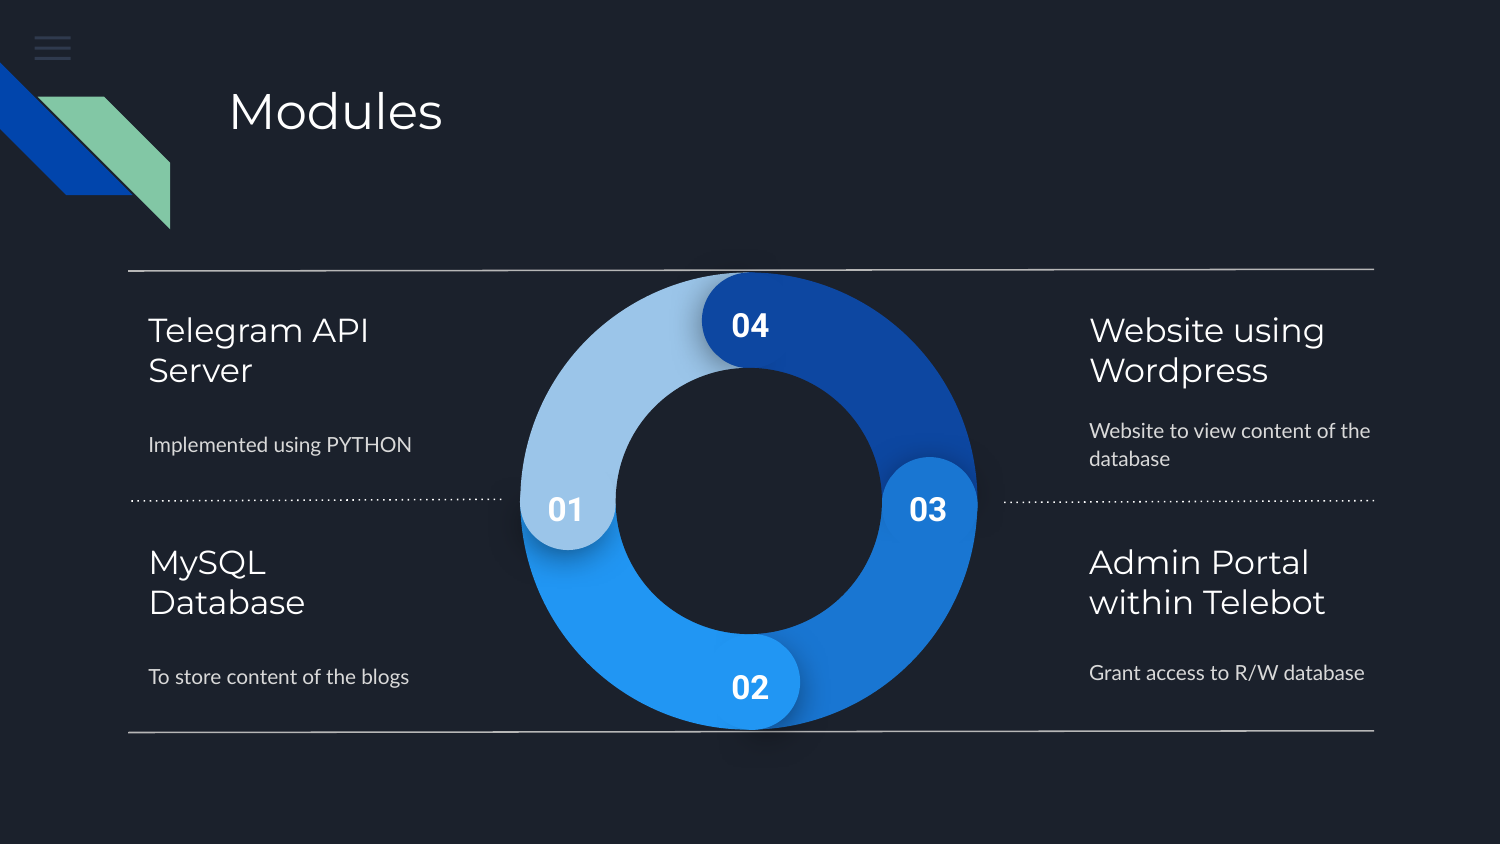

# Modules

04
Telegram API Server
Website using Wordpress

Implemented using PYTHON
Website to view content of the database

01
03
MySQL Database
Admin Portal within Telebot
Grant access to R/W database
To store content of the blogs

02